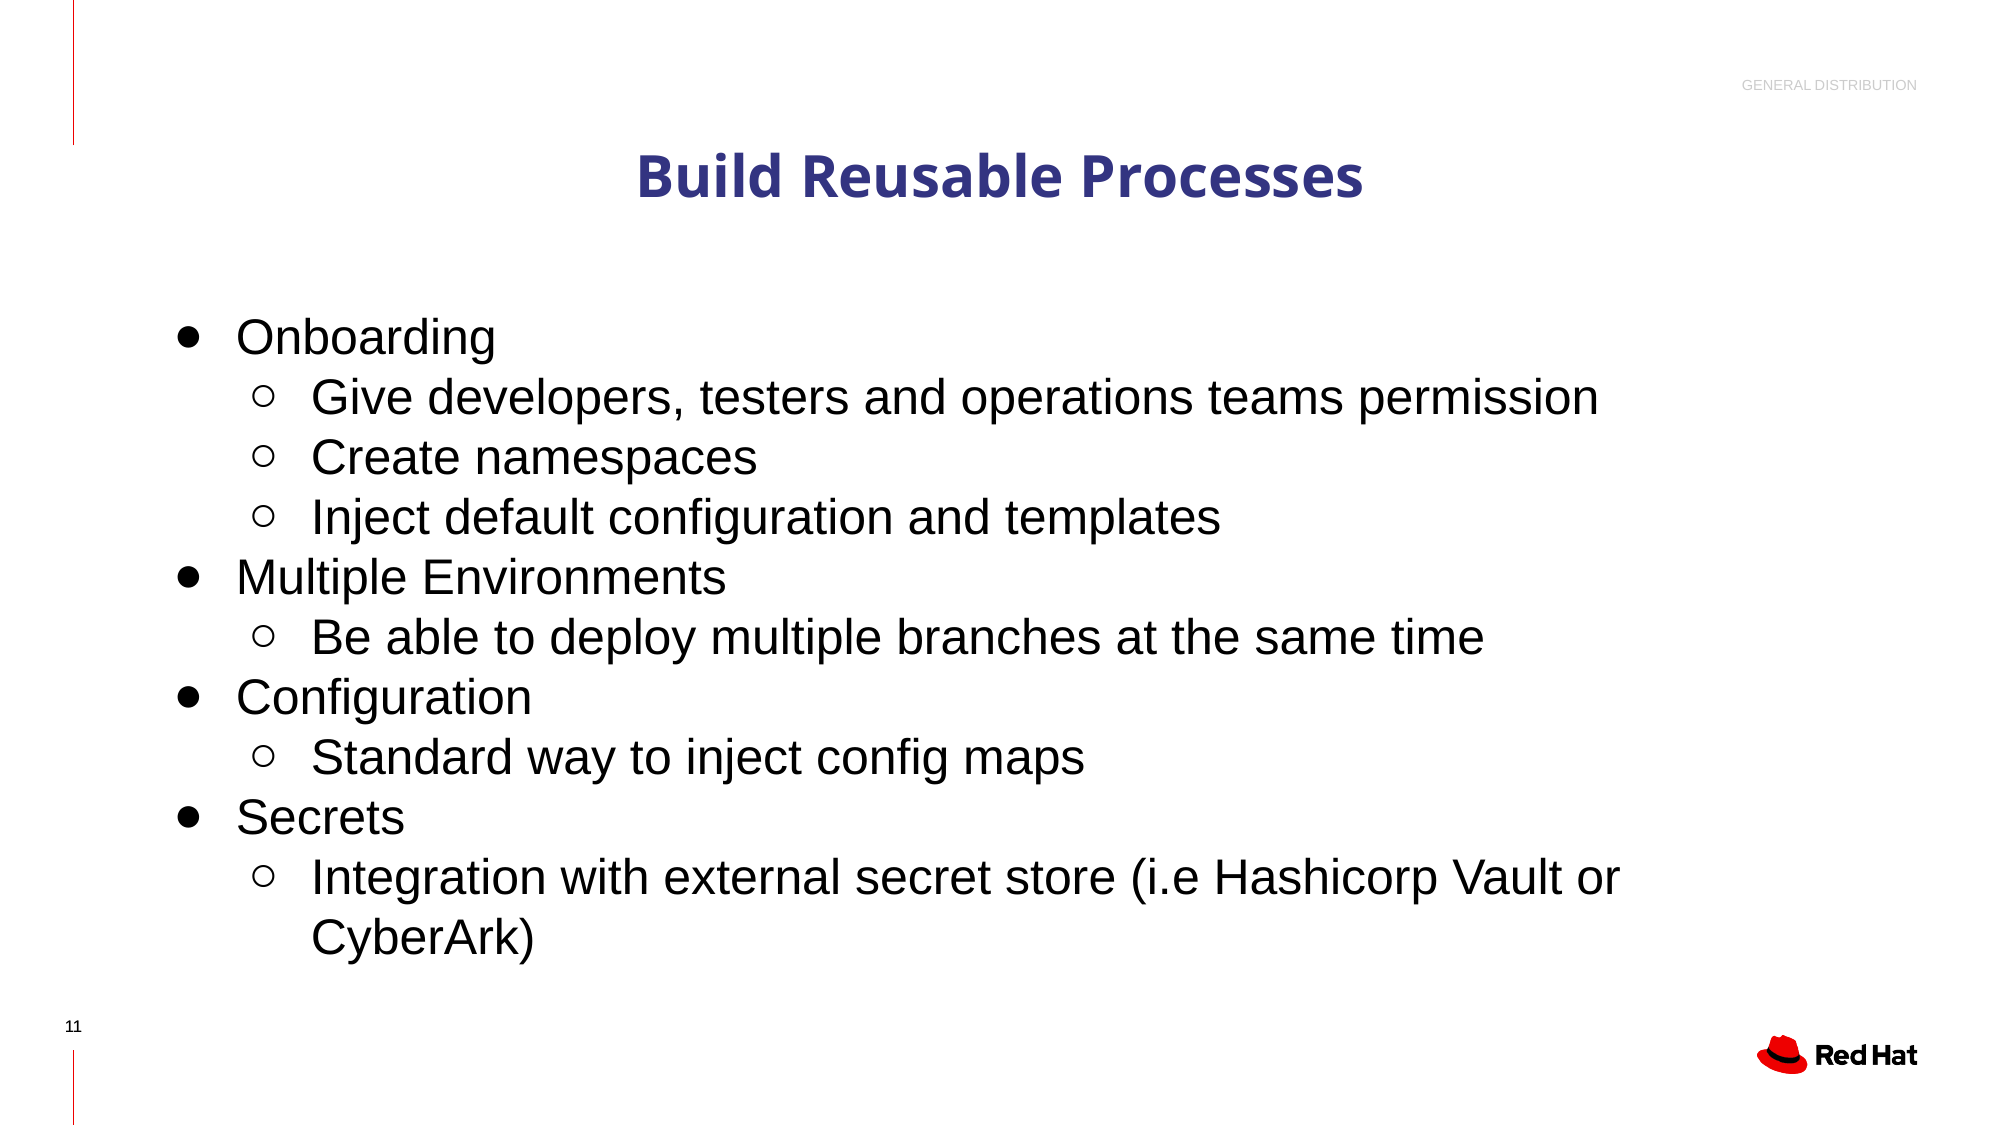

Build Reusable Processes

Onboarding
Give developers, testers and operations teams permission
Create namespaces
Inject default configuration and templates
Multiple Environments
Be able to deploy multiple branches at the same time
Configuration
Standard way to inject config maps
Secrets
Integration with external secret store (i.e Hashicorp Vault or CyberArk)

11
11